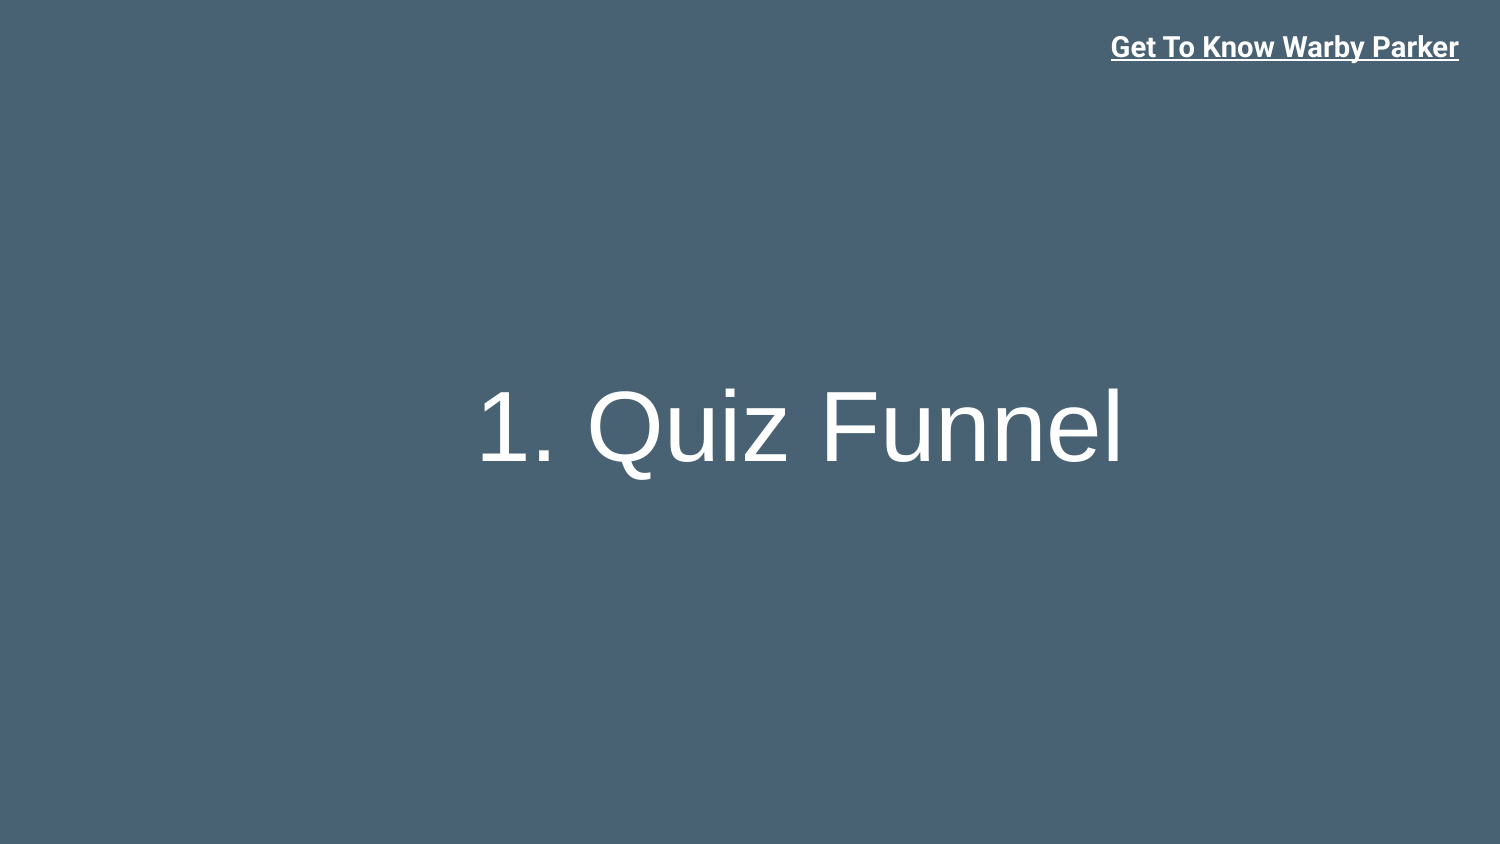

Get To Know Warby Parker
1. Quiz Funnel